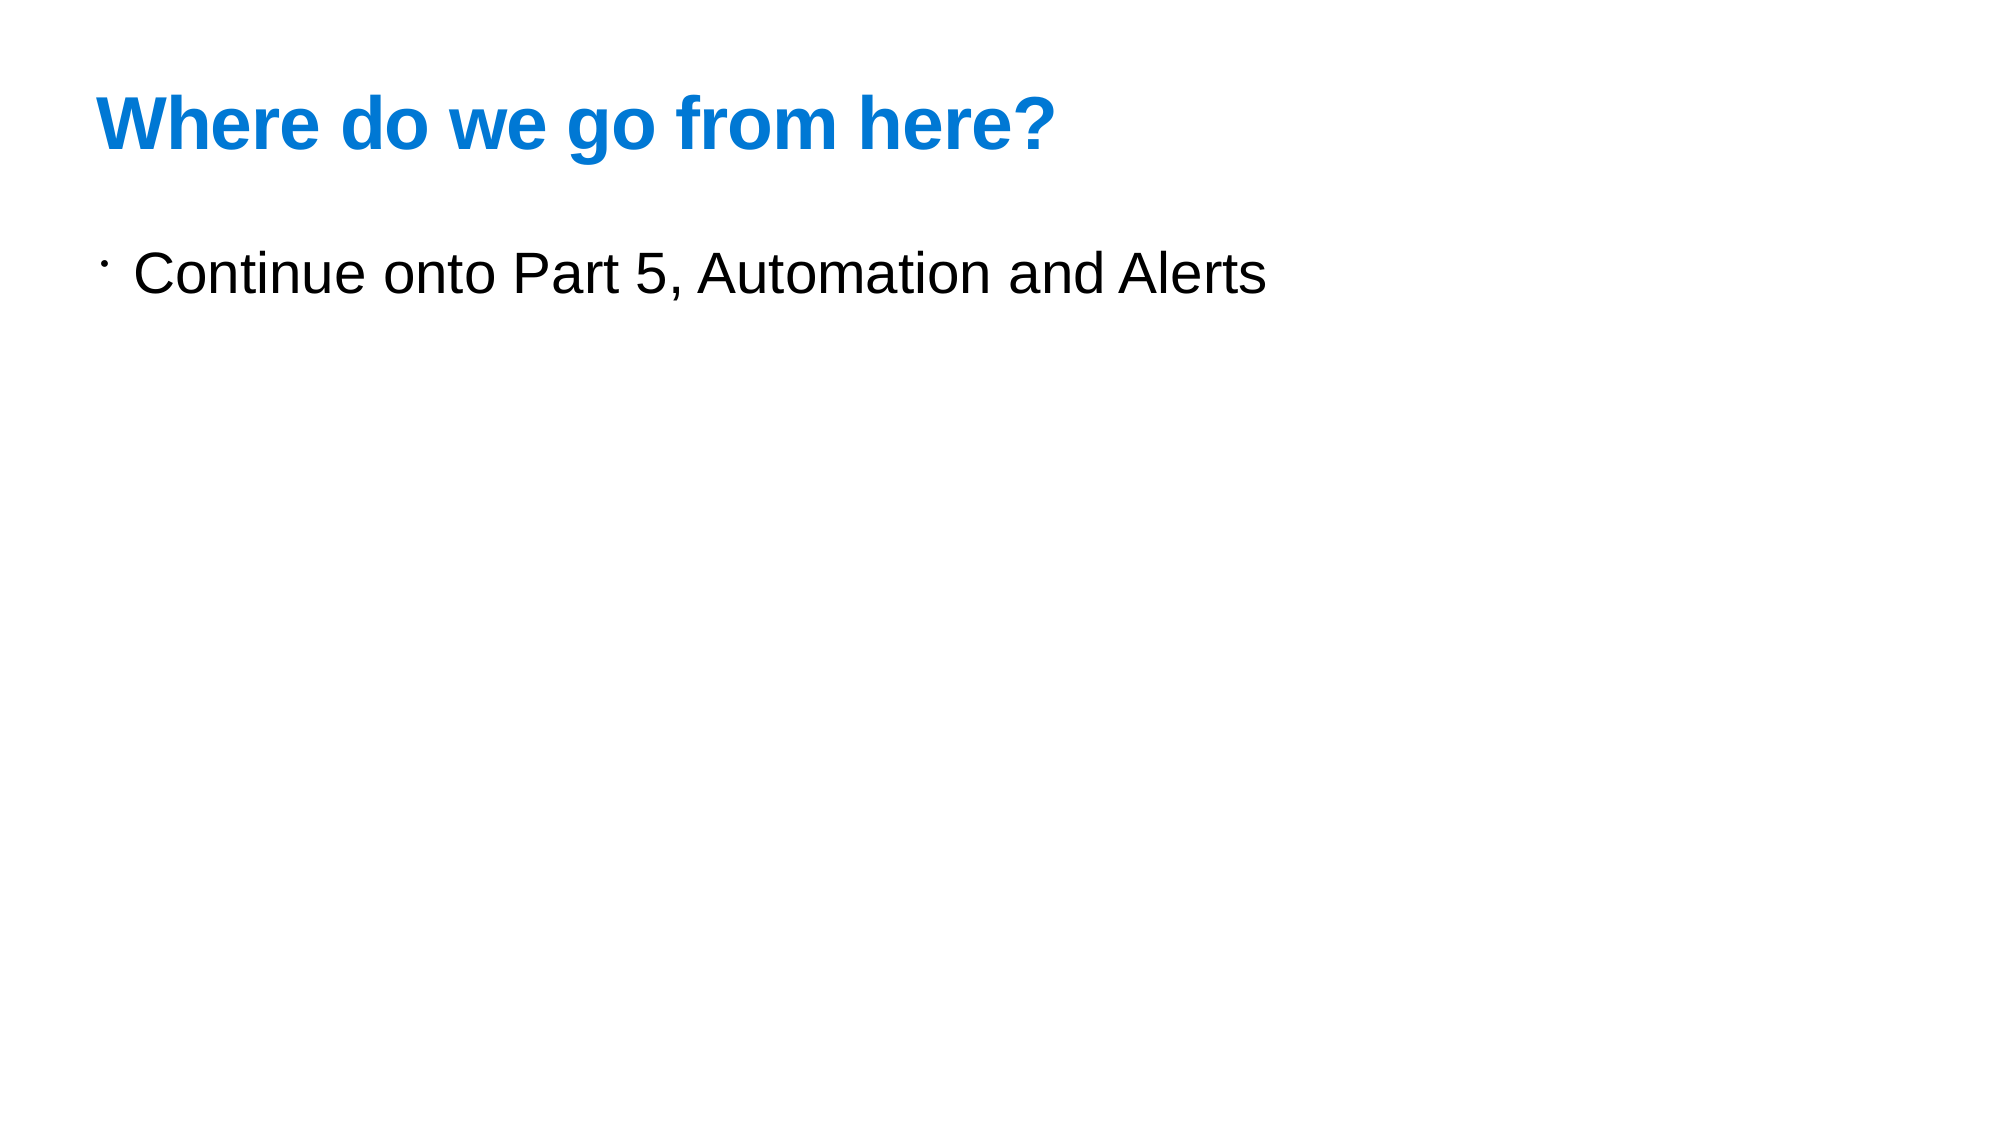

# Where do we go from here?
Continue onto Part 5, Automation and Alerts